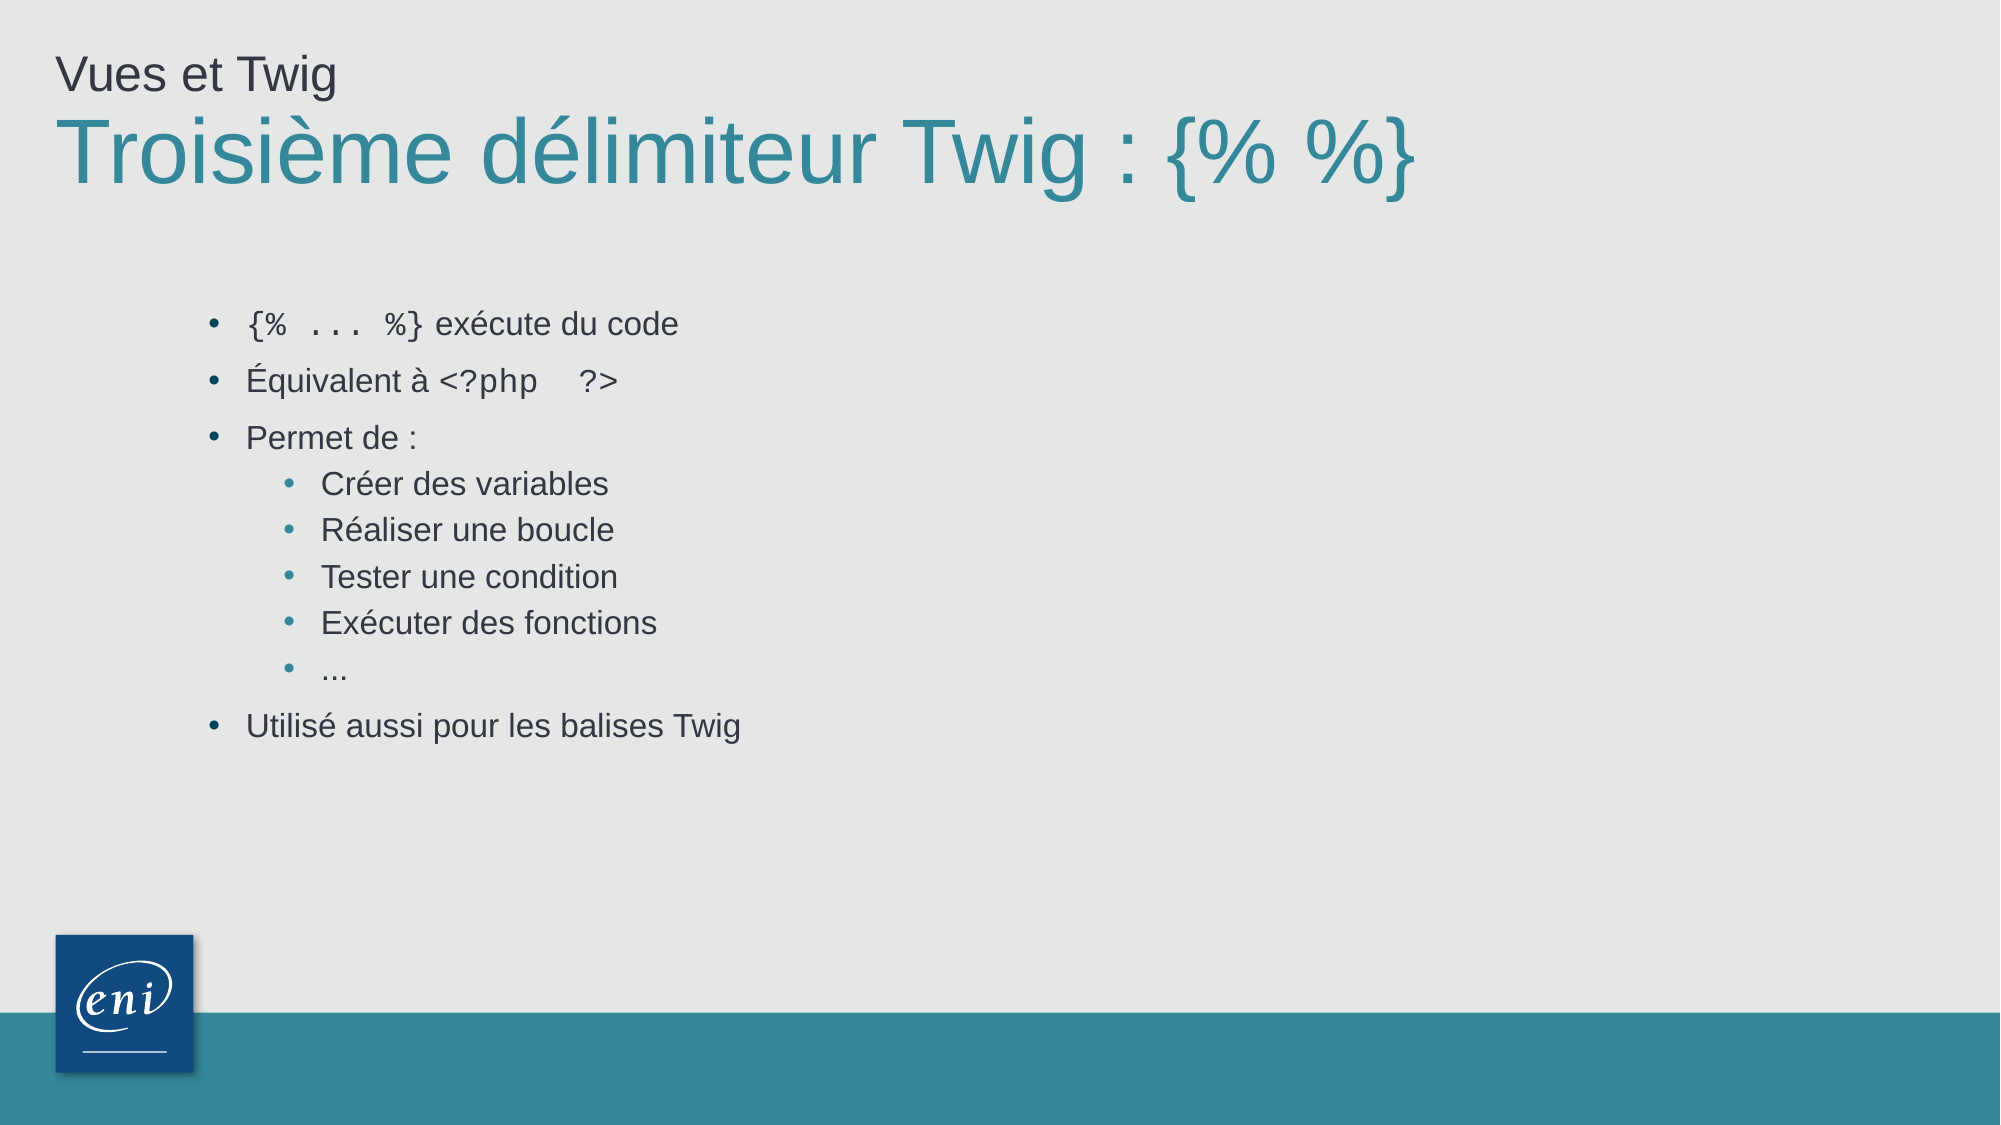

Vues et Twig
# Troisième délimiteur Twig : {% %}
{% ... %} exécute du code
Équivalent à <?php  ?>
Permet de :
Créer des variables
Réaliser une boucle
Tester une condition
Exécuter des fonctions
...
Utilisé aussi pour les balises Twig